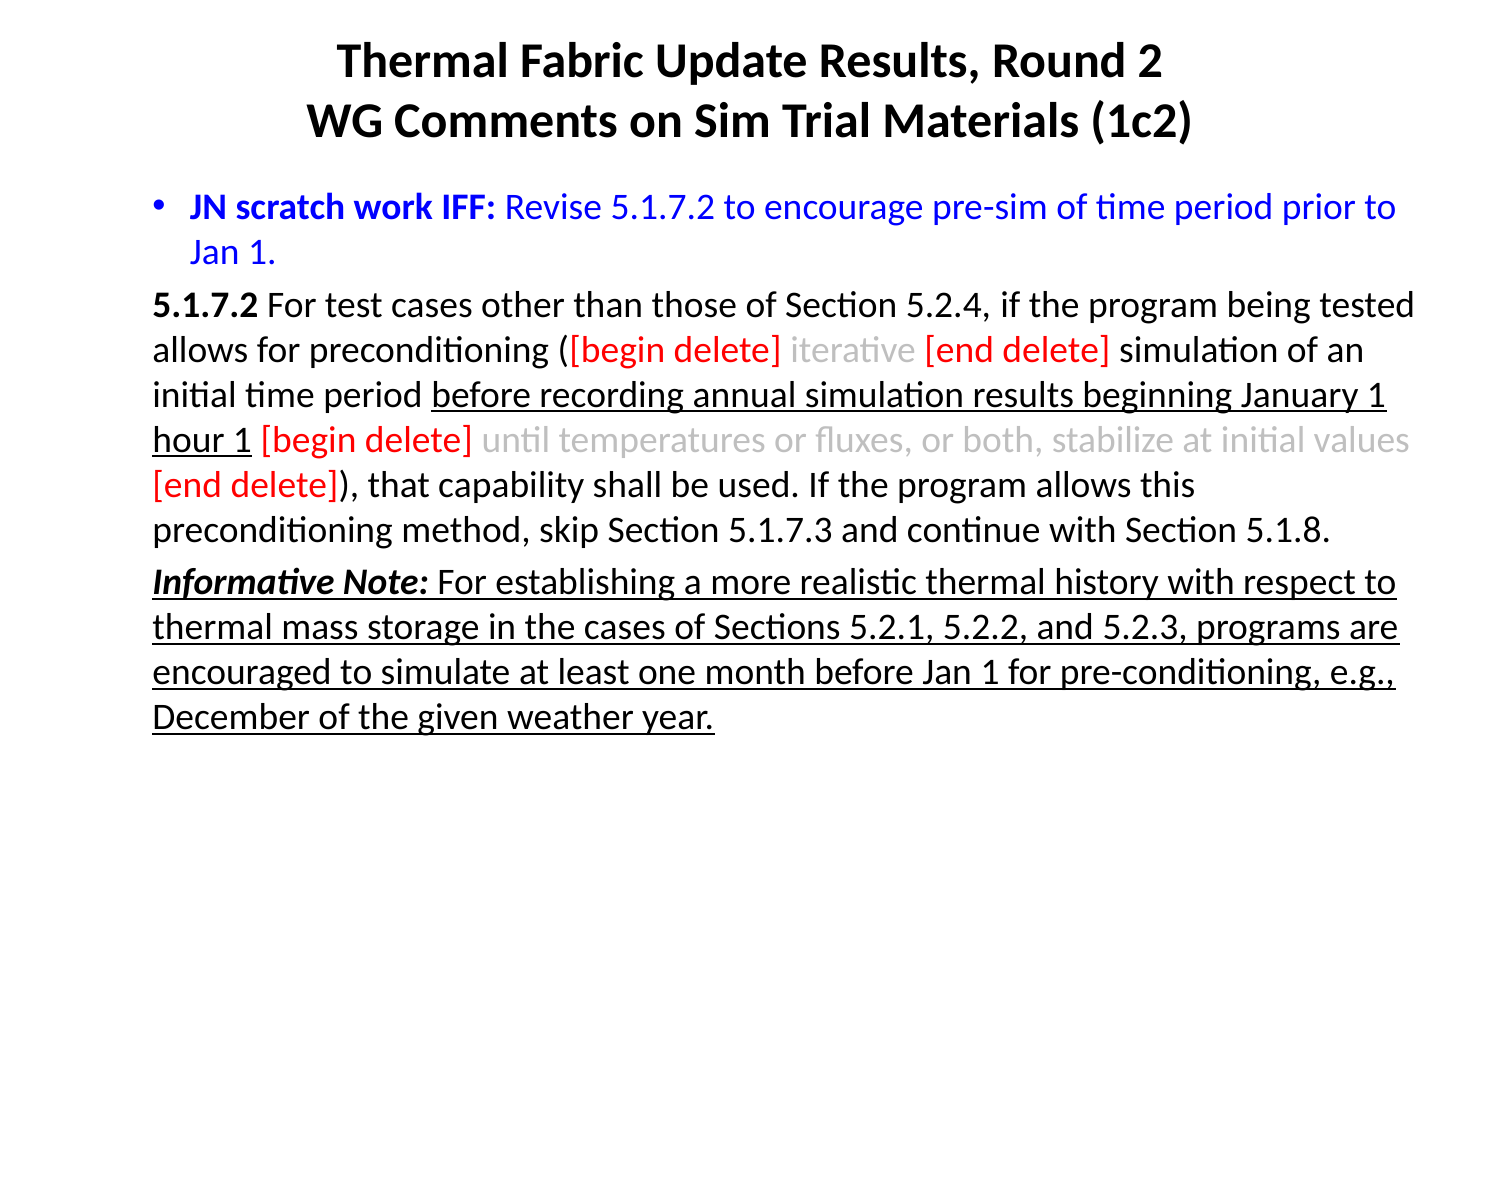

# Thermal Fabric Update Results, Round 2 WG Comments on Sim Trial Materials (1c2)
JN scratch work IFF: Revise 5.1.7.2 to encourage pre-sim of time period prior to Jan 1.
5.1.7.2 For test cases other than those of Section 5.2.4, if the program being tested allows for preconditioning ([begin delete] iterative [end delete] simulation of an initial time period before recording annual simulation results beginning January 1 hour 1 [begin delete] until temperatures or fluxes, or both, stabilize at initial values [end delete]), that capability shall be used. If the program allows this preconditioning method, skip Section 5.1.7.3 and continue with Section 5.1.8.
Informative Note: For establishing a more realistic thermal history with respect to thermal mass storage in the cases of Sections 5.2.1, 5.2.2, and 5.2.3, programs are encouraged to simulate at least one month before Jan 1 for pre-conditioning, e.g., December of the given weather year.